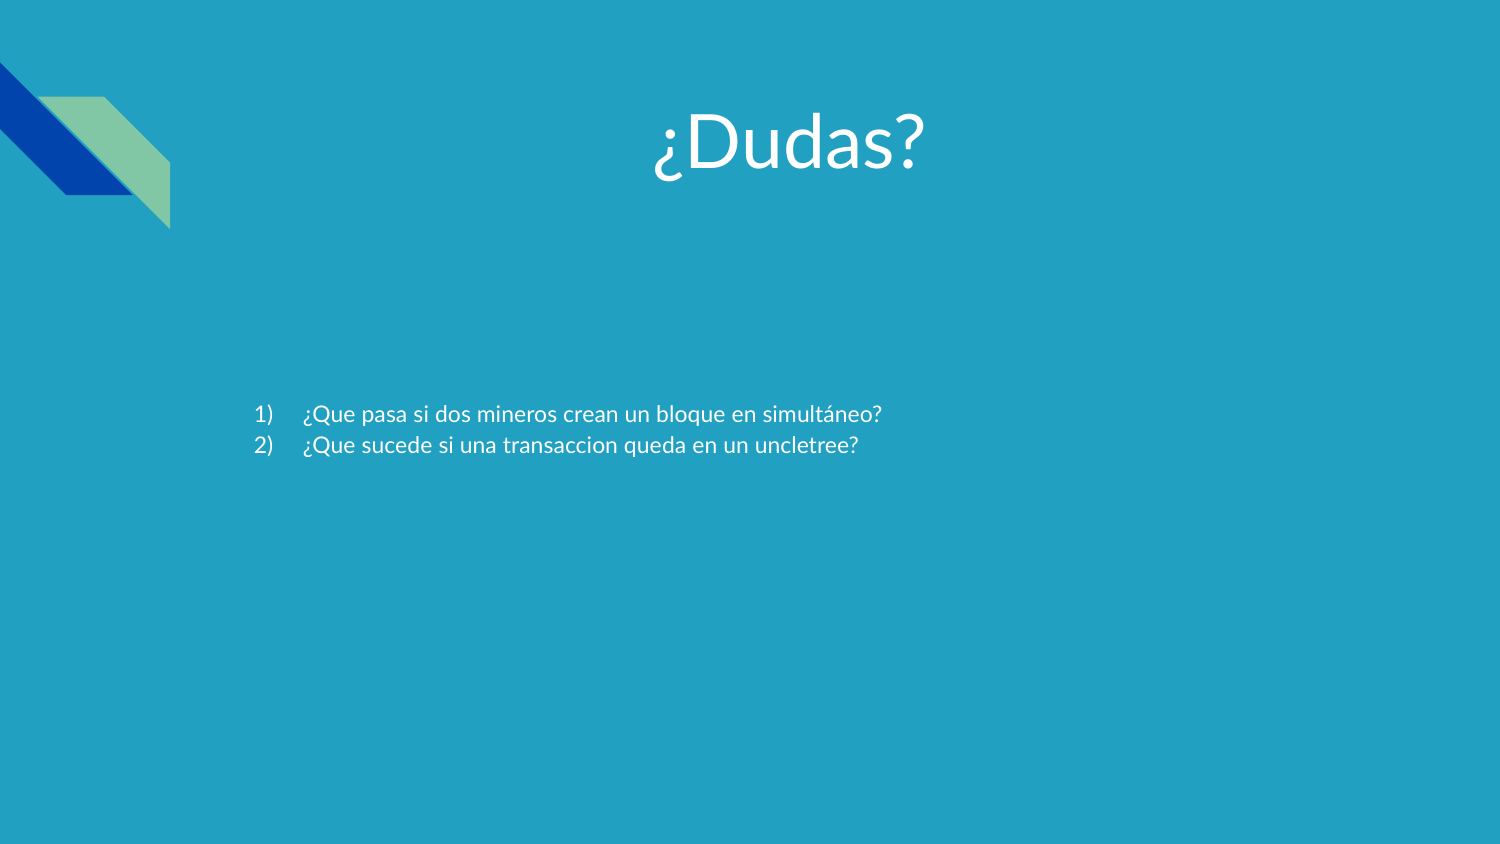

# ¿Dudas?

¿Que pasa si dos mineros crean un bloque en simultáneo?
¿Que sucede si una transaccion queda en un uncletree?